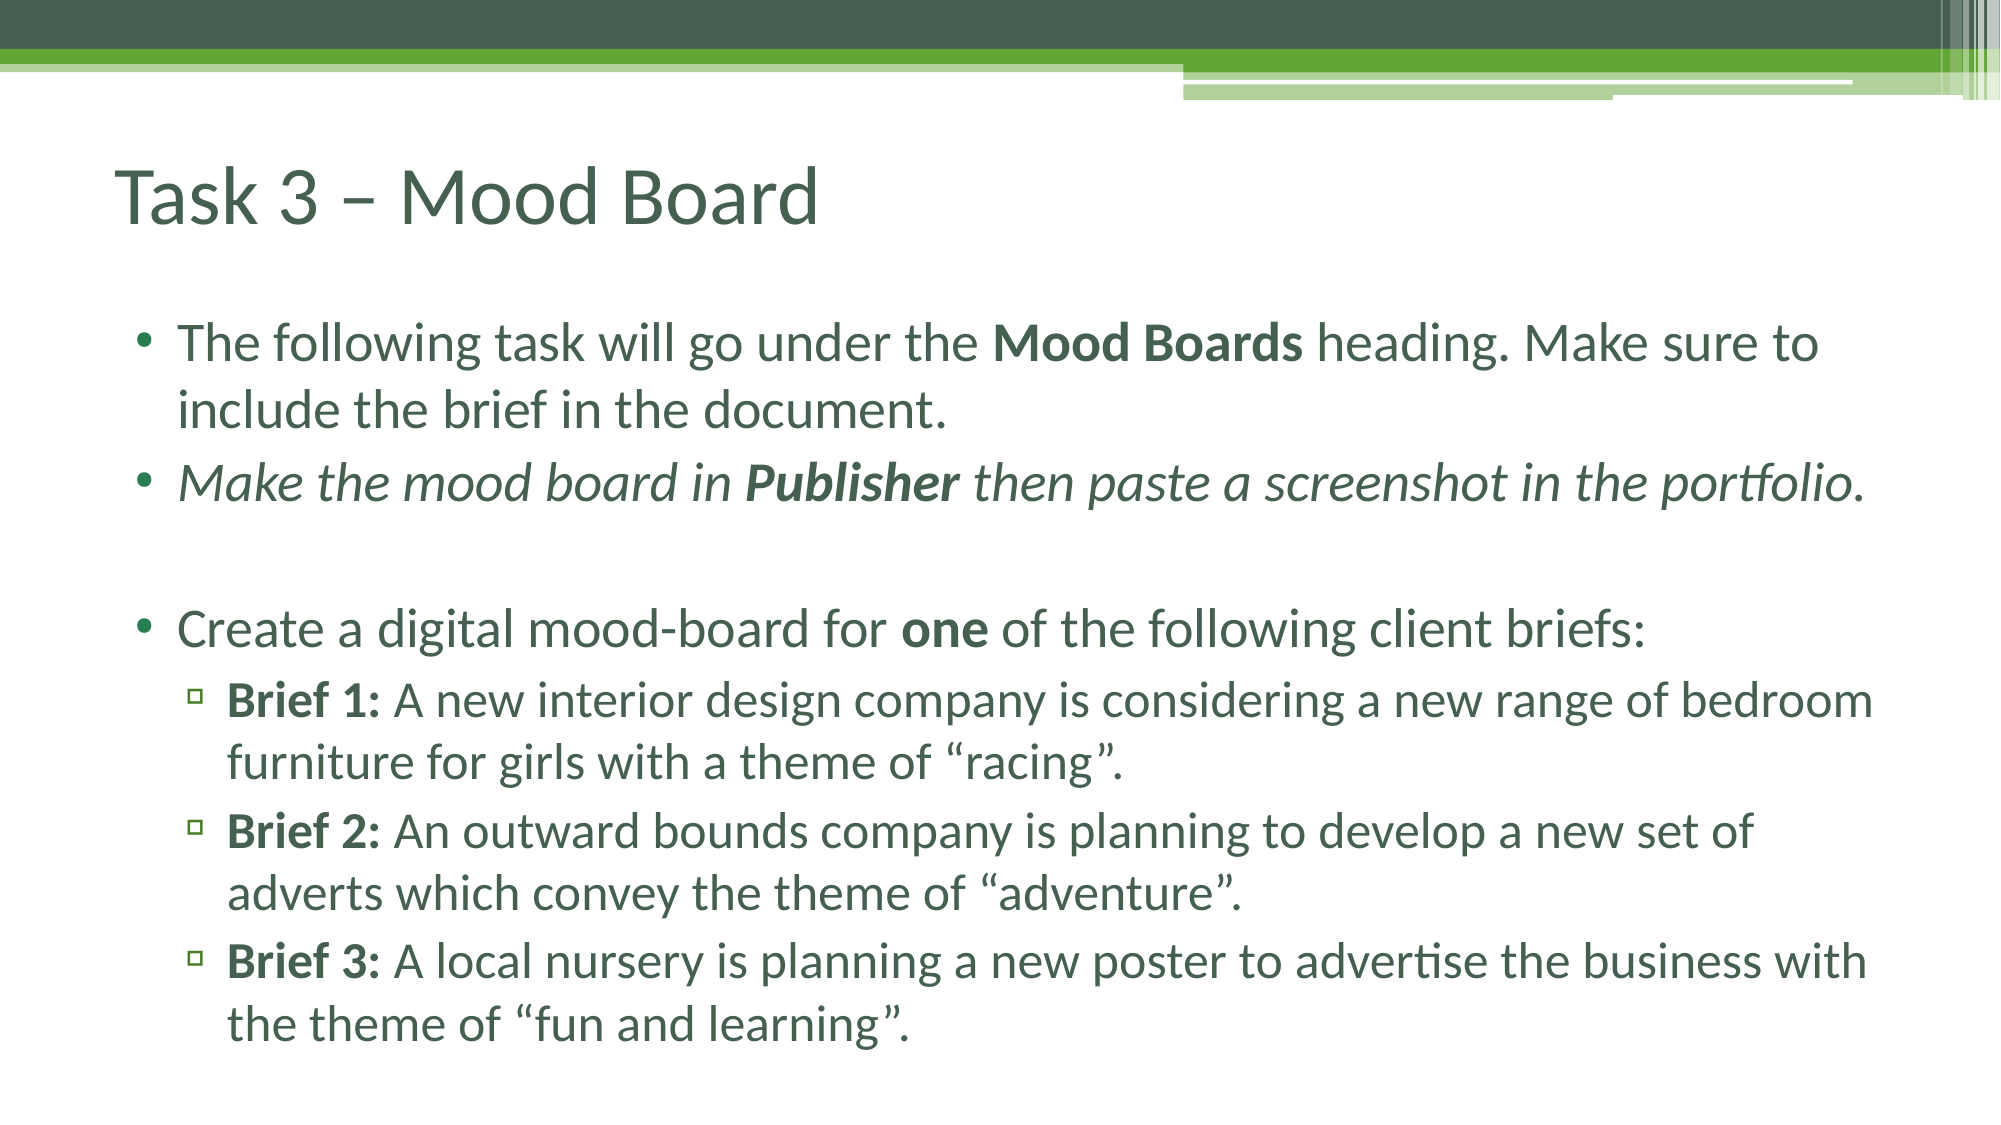

# Task 3 – Mood Board
The following task will go under the Mood Boards heading. Make sure to include the brief in the document.
Make the mood board in Publisher then paste a screenshot in the portfolio.

Create a digital mood-board for one of the following client briefs:
Brief 1: A new interior design company is considering a new range of bedroom furniture for girls with a theme of “racing”.
Brief 2: An outward bounds company is planning to develop a new set of adverts which convey the theme of “adventure”.
Brief 3: A local nursery is planning a new poster to advertise the business with the theme of “fun and learning”.